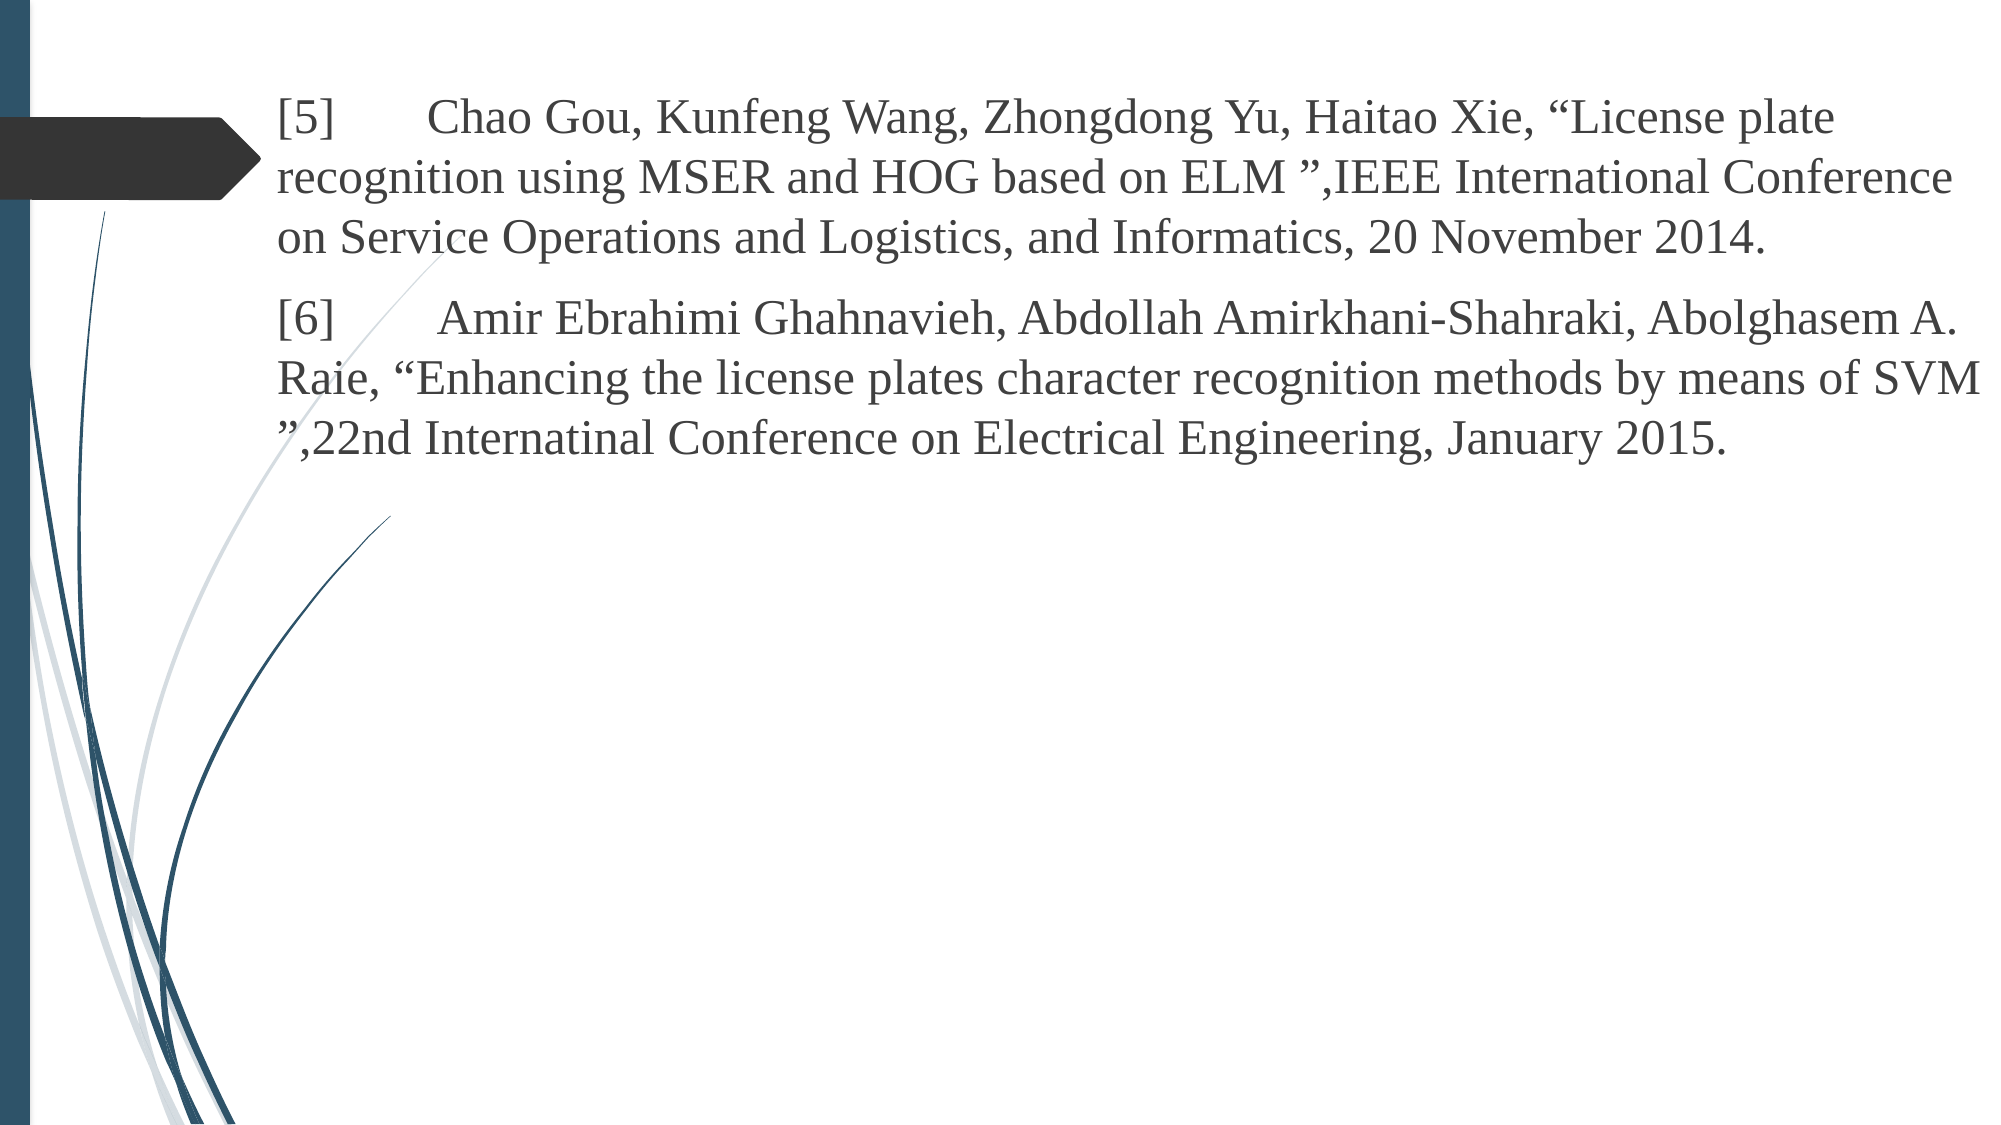

[5] 	Chao Gou, Kunfeng Wang, Zhongdong Yu, Haitao Xie, “License plate recognition using MSER and HOG based on ELM ”,IEEE International Conference on Service Operations and Logistics, and Informatics, 20 November 2014.
[6]	 Amir Ebrahimi Ghahnavieh, Abdollah Amirkhani-Shahraki, Abolghasem A. Raie, “Enhancing the license plates character recognition methods by means of SVM ”,22nd Internatinal Conference on Electrical Engineering, January 2015.